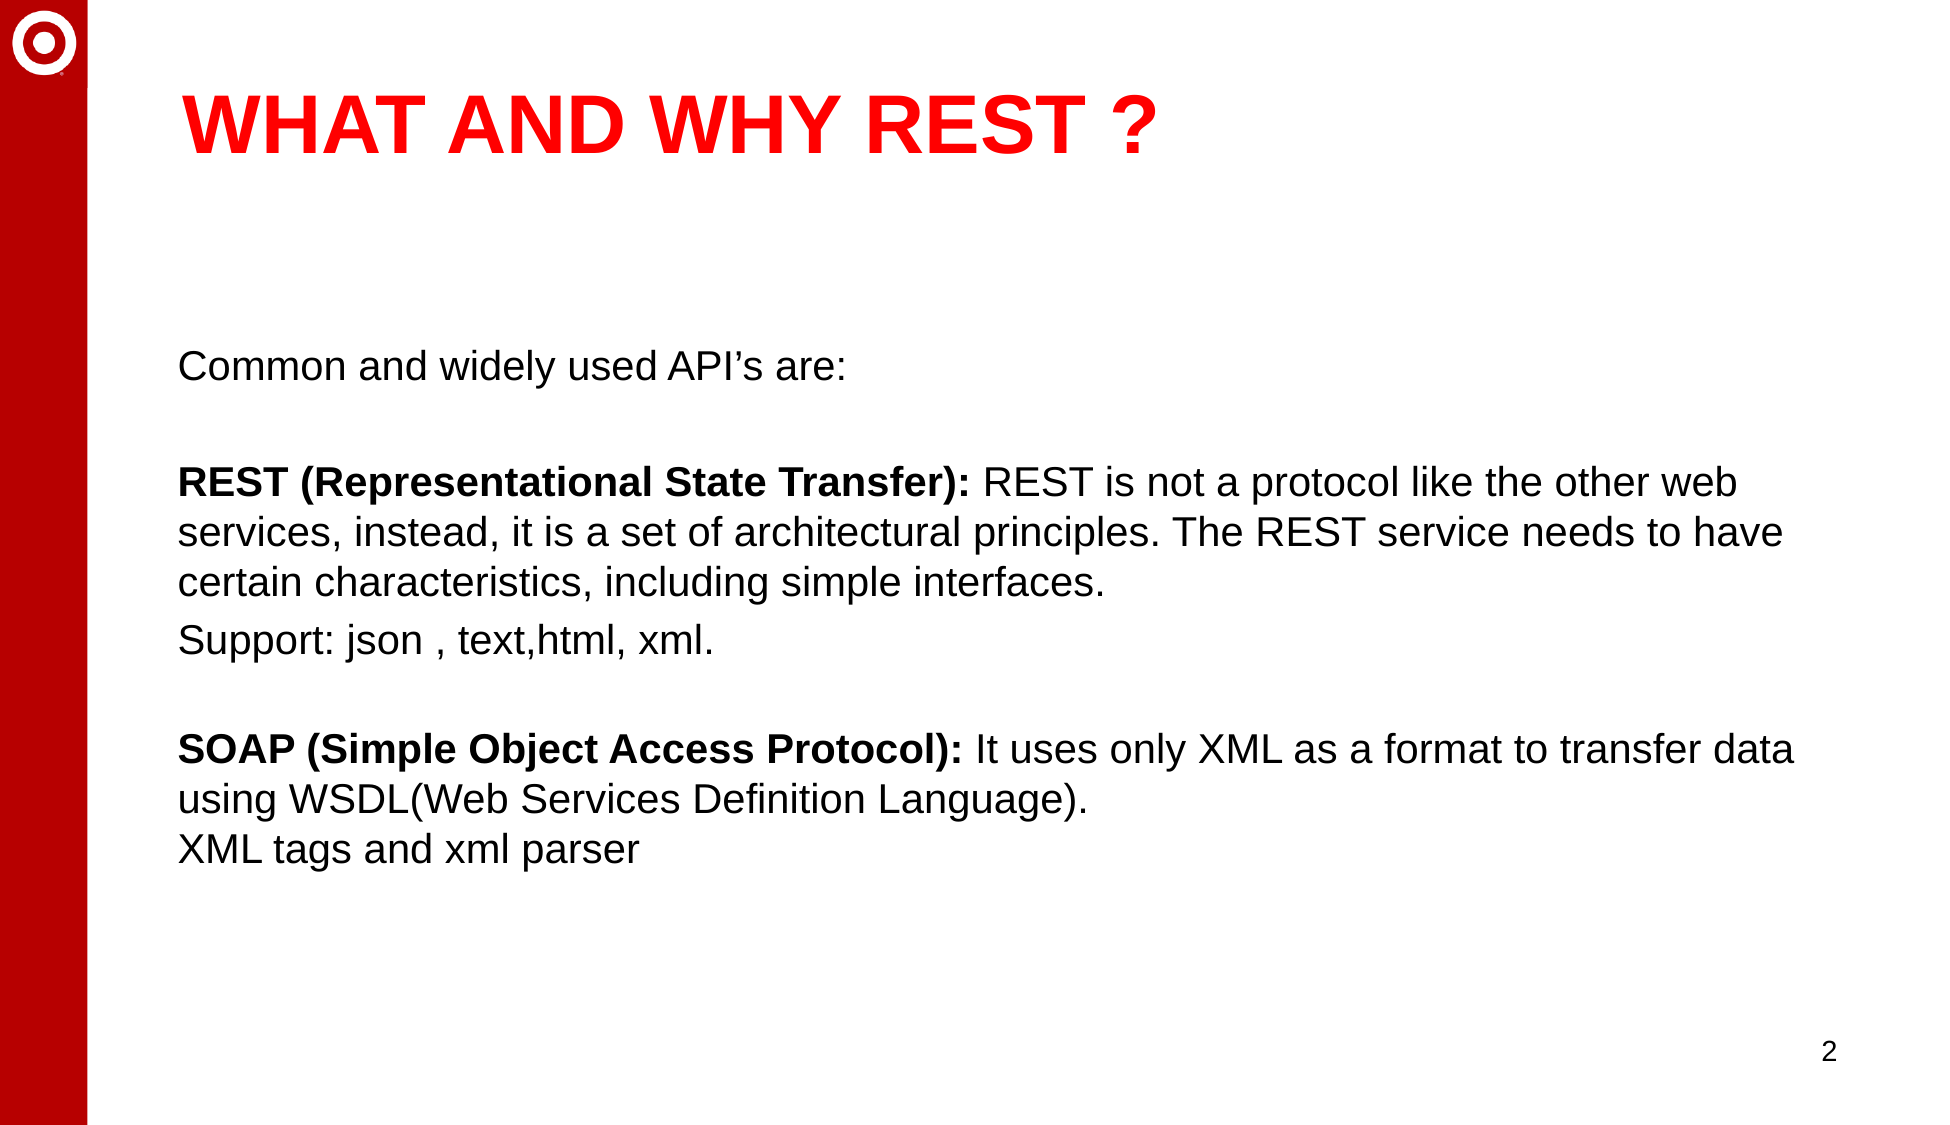

# What and Why REST ?
Common and widely used API’s are:

REST (Representational State Transfer): REST is not a protocol like the other web services, instead, it is a set of architectural principles. The REST service needs to have certain characteristics, including simple interfaces.
Support: json , text,html, xml.

SOAP (Simple Object Access Protocol): It uses only XML as a format to transfer data using WSDL(Web Services Definition Language).
XML tags and xml parser

2